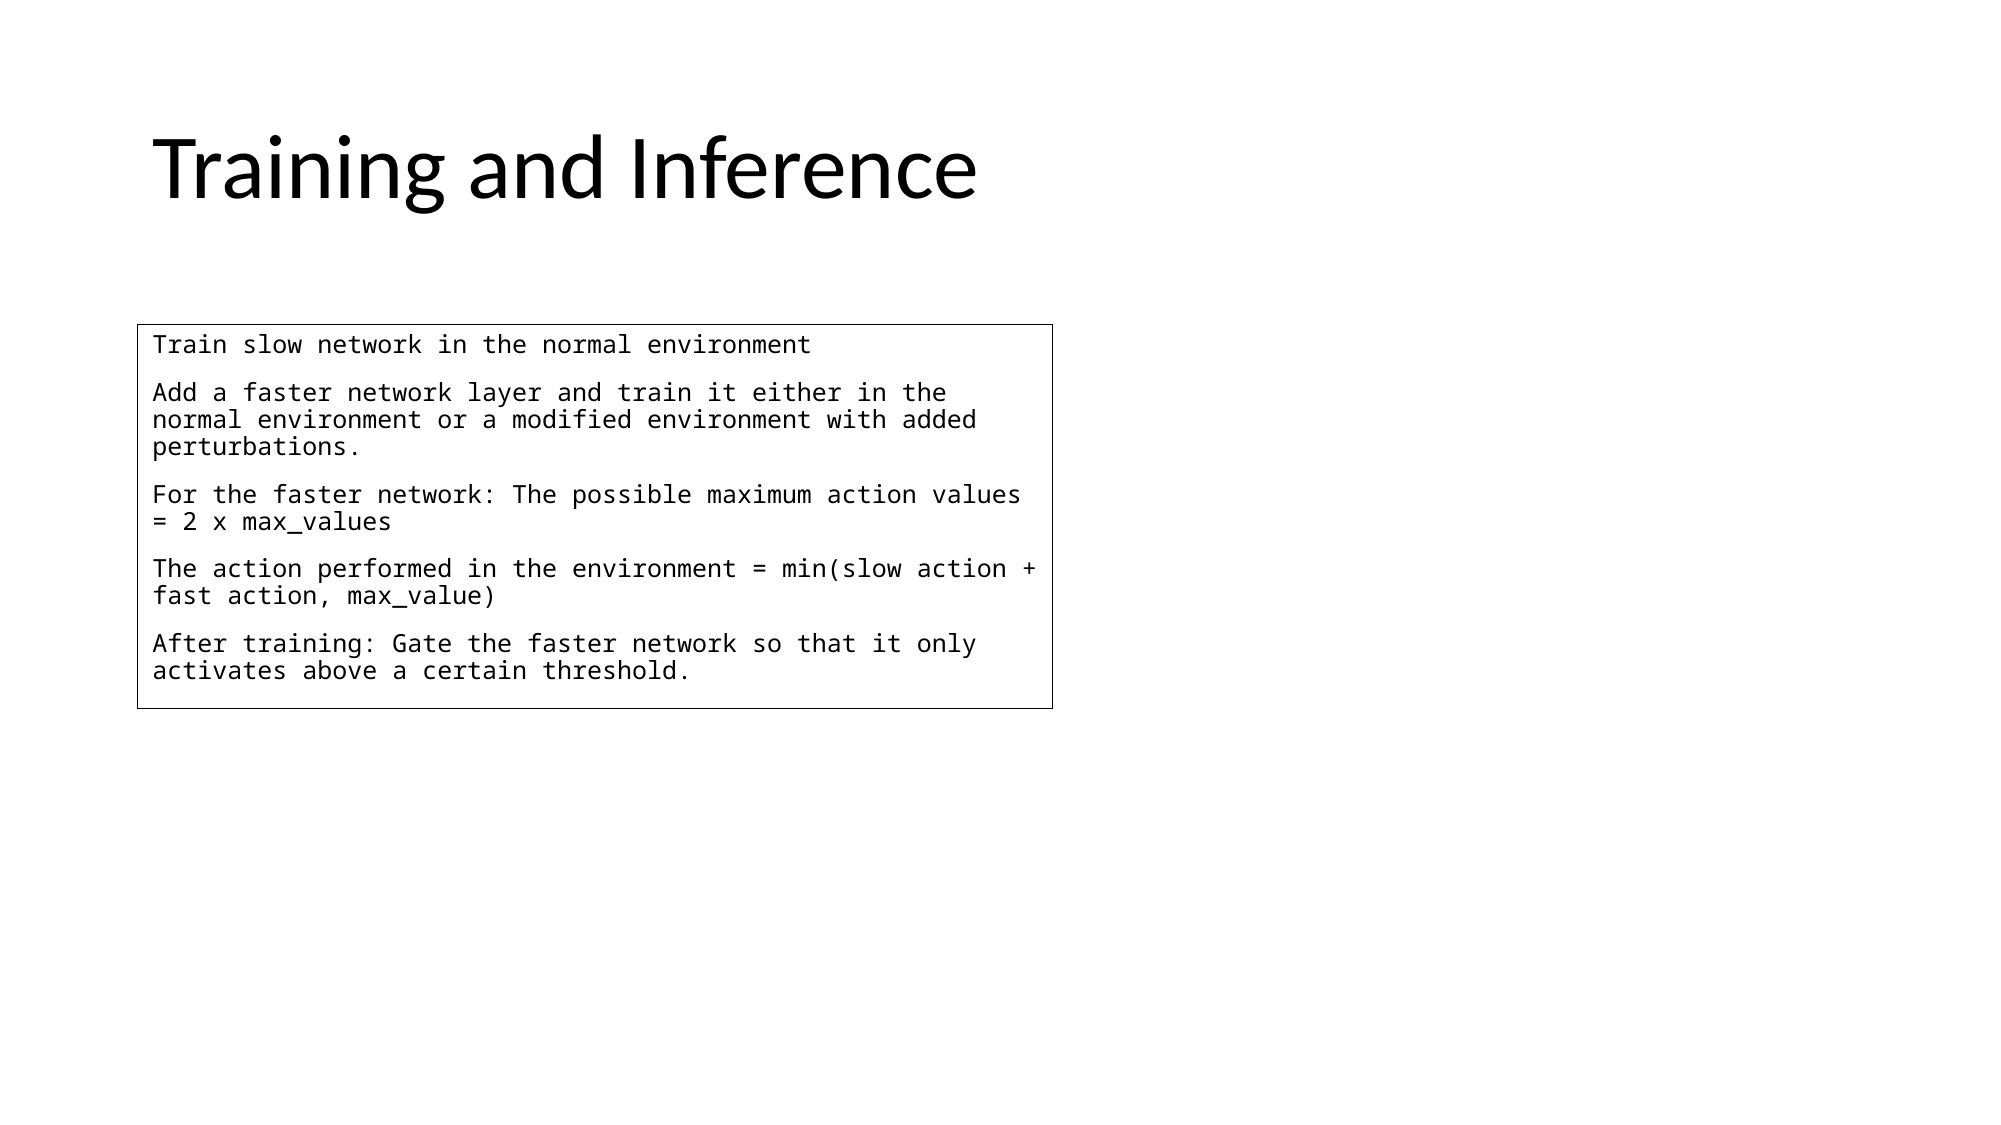

# Training and Inference
Train slow network in the normal environment
Add a faster network layer and train it either in the normal environment or a modified environment with added perturbations.
For the faster network: The possible maximum action values = 2 x max_values
The action performed in the environment = min(slow action + fast action, max_value)
After training: Gate the faster network so that it only activates above a certain threshold.